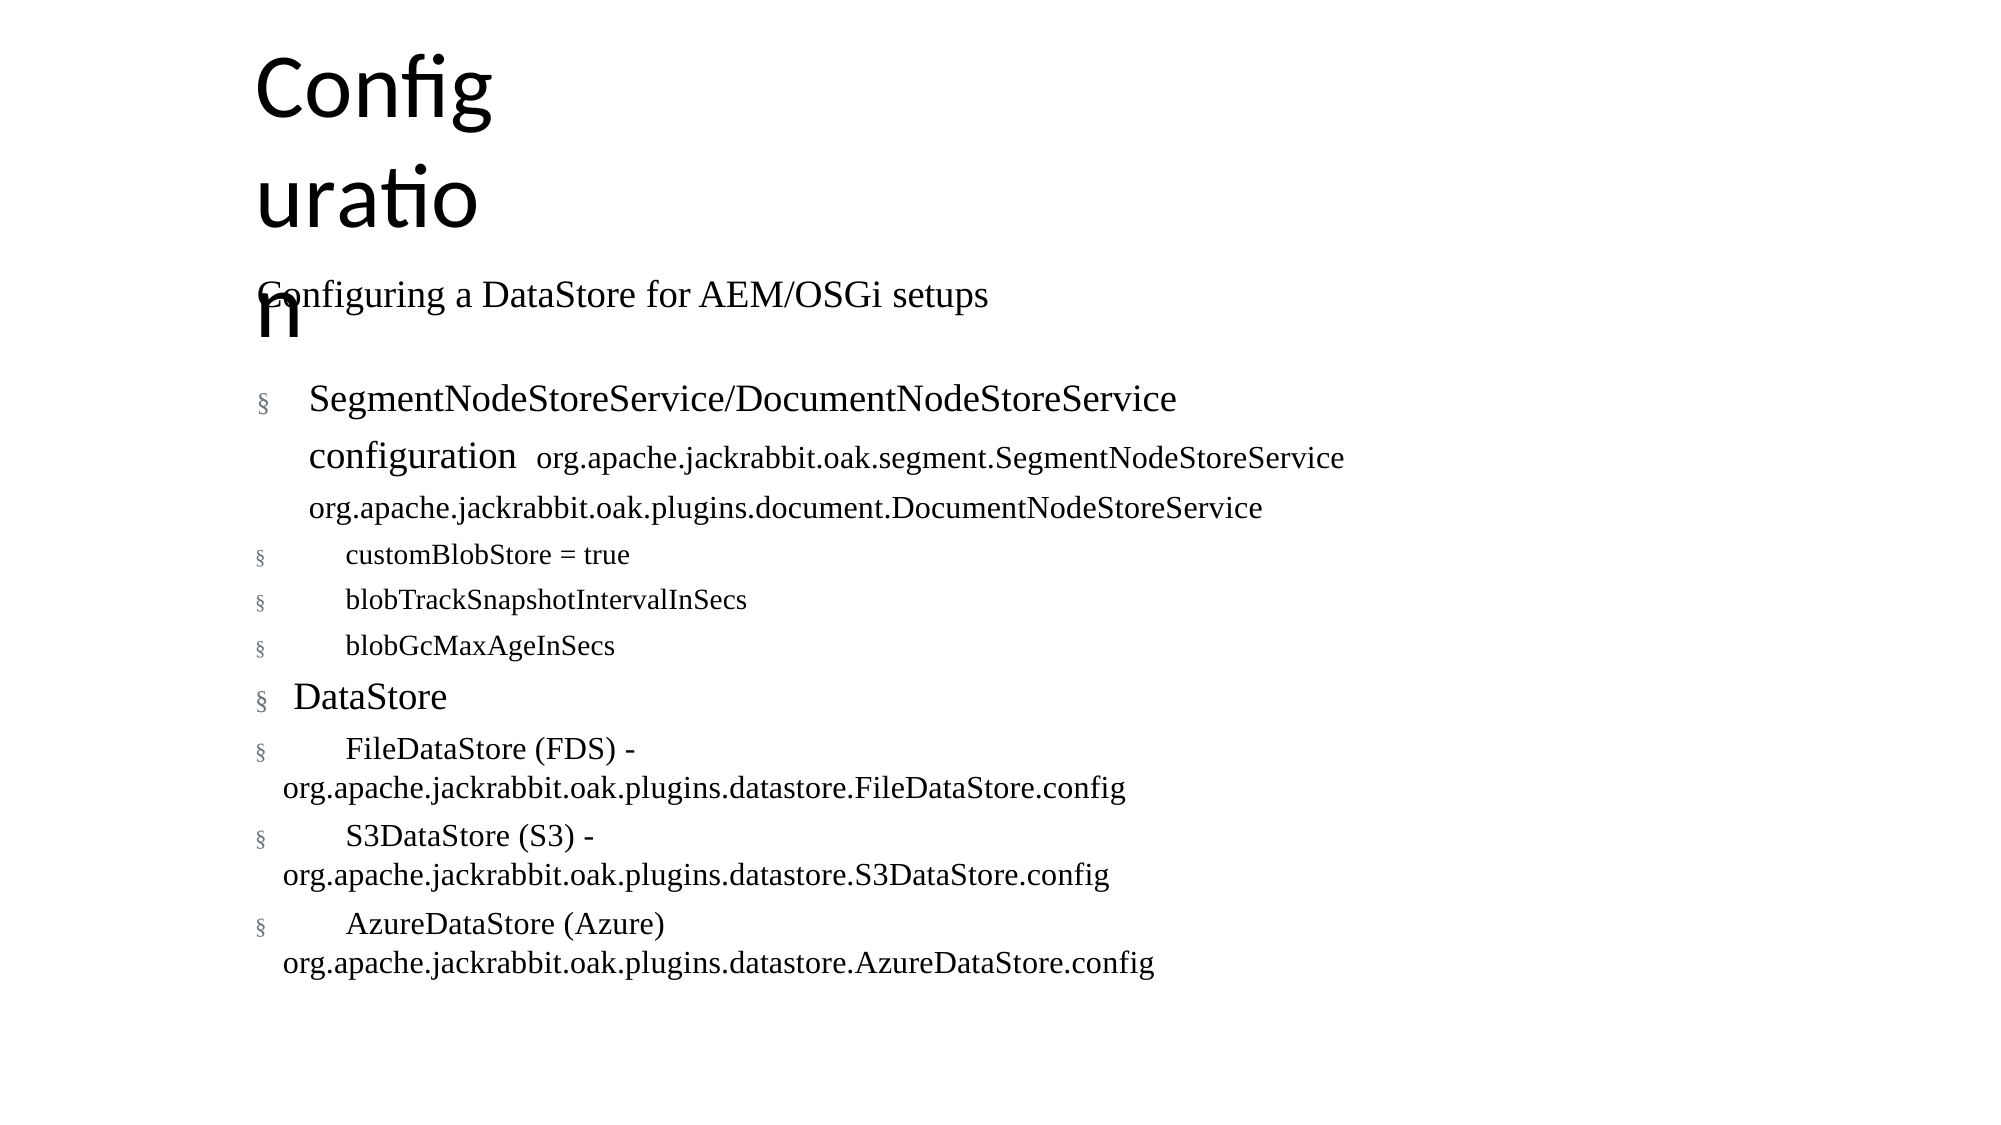

# Configuration
Configuring a DataStore for AEM/OSGi setups

§	SegmentNodeStoreService/DocumentNodeStoreService configuration  org.apache.jackrabbit.oak.segment.SegmentNodeStoreService  org.apache.jackrabbit.oak.plugins.document.DocumentNodeStoreService
§	customBlobStore = true
§	blobTrackSnapshotIntervalInSecs
§	blobGcMaxAgeInSecs
§	DataStore
§	FileDataStore (FDS) - org.apache.jackrabbit.oak.plugins.datastore.FileDataStore.config
§	S3DataStore (S3) - org.apache.jackrabbit.oak.plugins.datastore.S3DataStore.config
§	AzureDataStore (Azure)	org.apache.jackrabbit.oak.plugins.datastore.AzureDataStore.config
' 2017 Adobe Systems Incorporated. All Rights Reserved. Adobe Confidential.
170
' 2017 Adobe Systems Incorporated. All Rights Reserved. Adobe Confidential.
' 2016 Adobe Systems Incorporated. All Rights Reserved. Adobe Confidential.